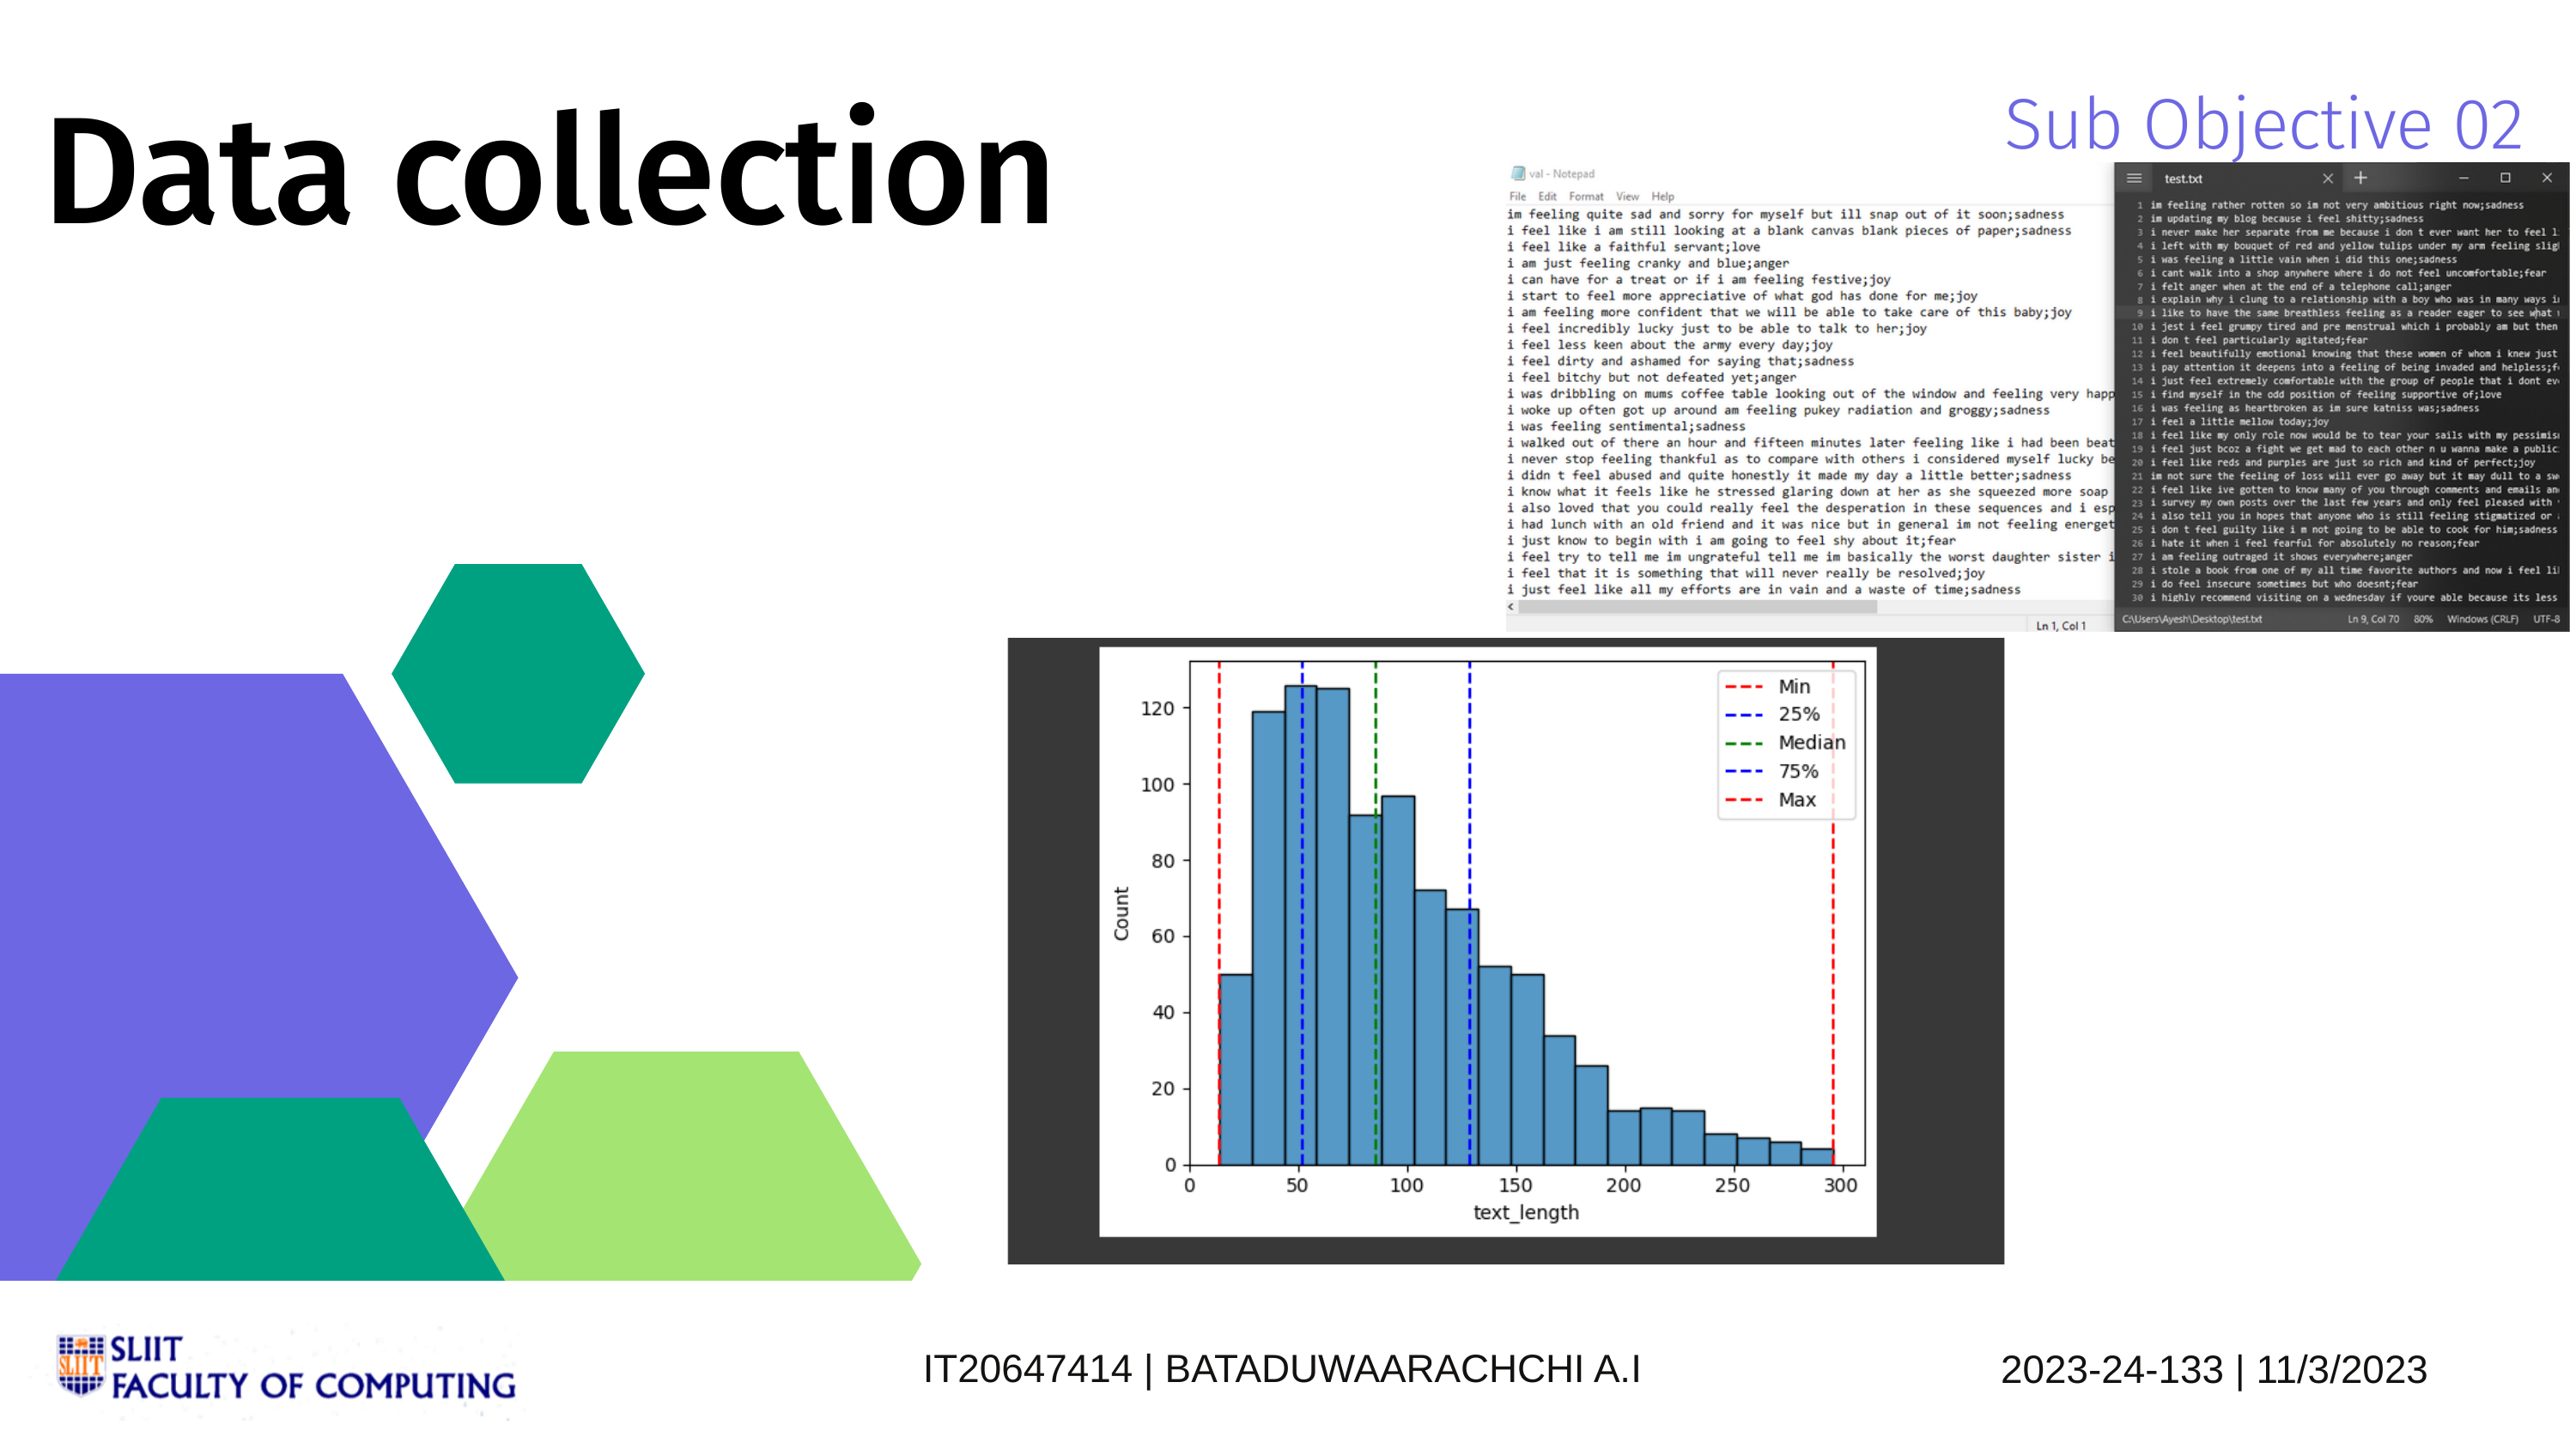

Data collection
Sub Objective 02

IT20647414 | BATADUWAARACHCHI A.I
2023-24-133 | 11/3/2023